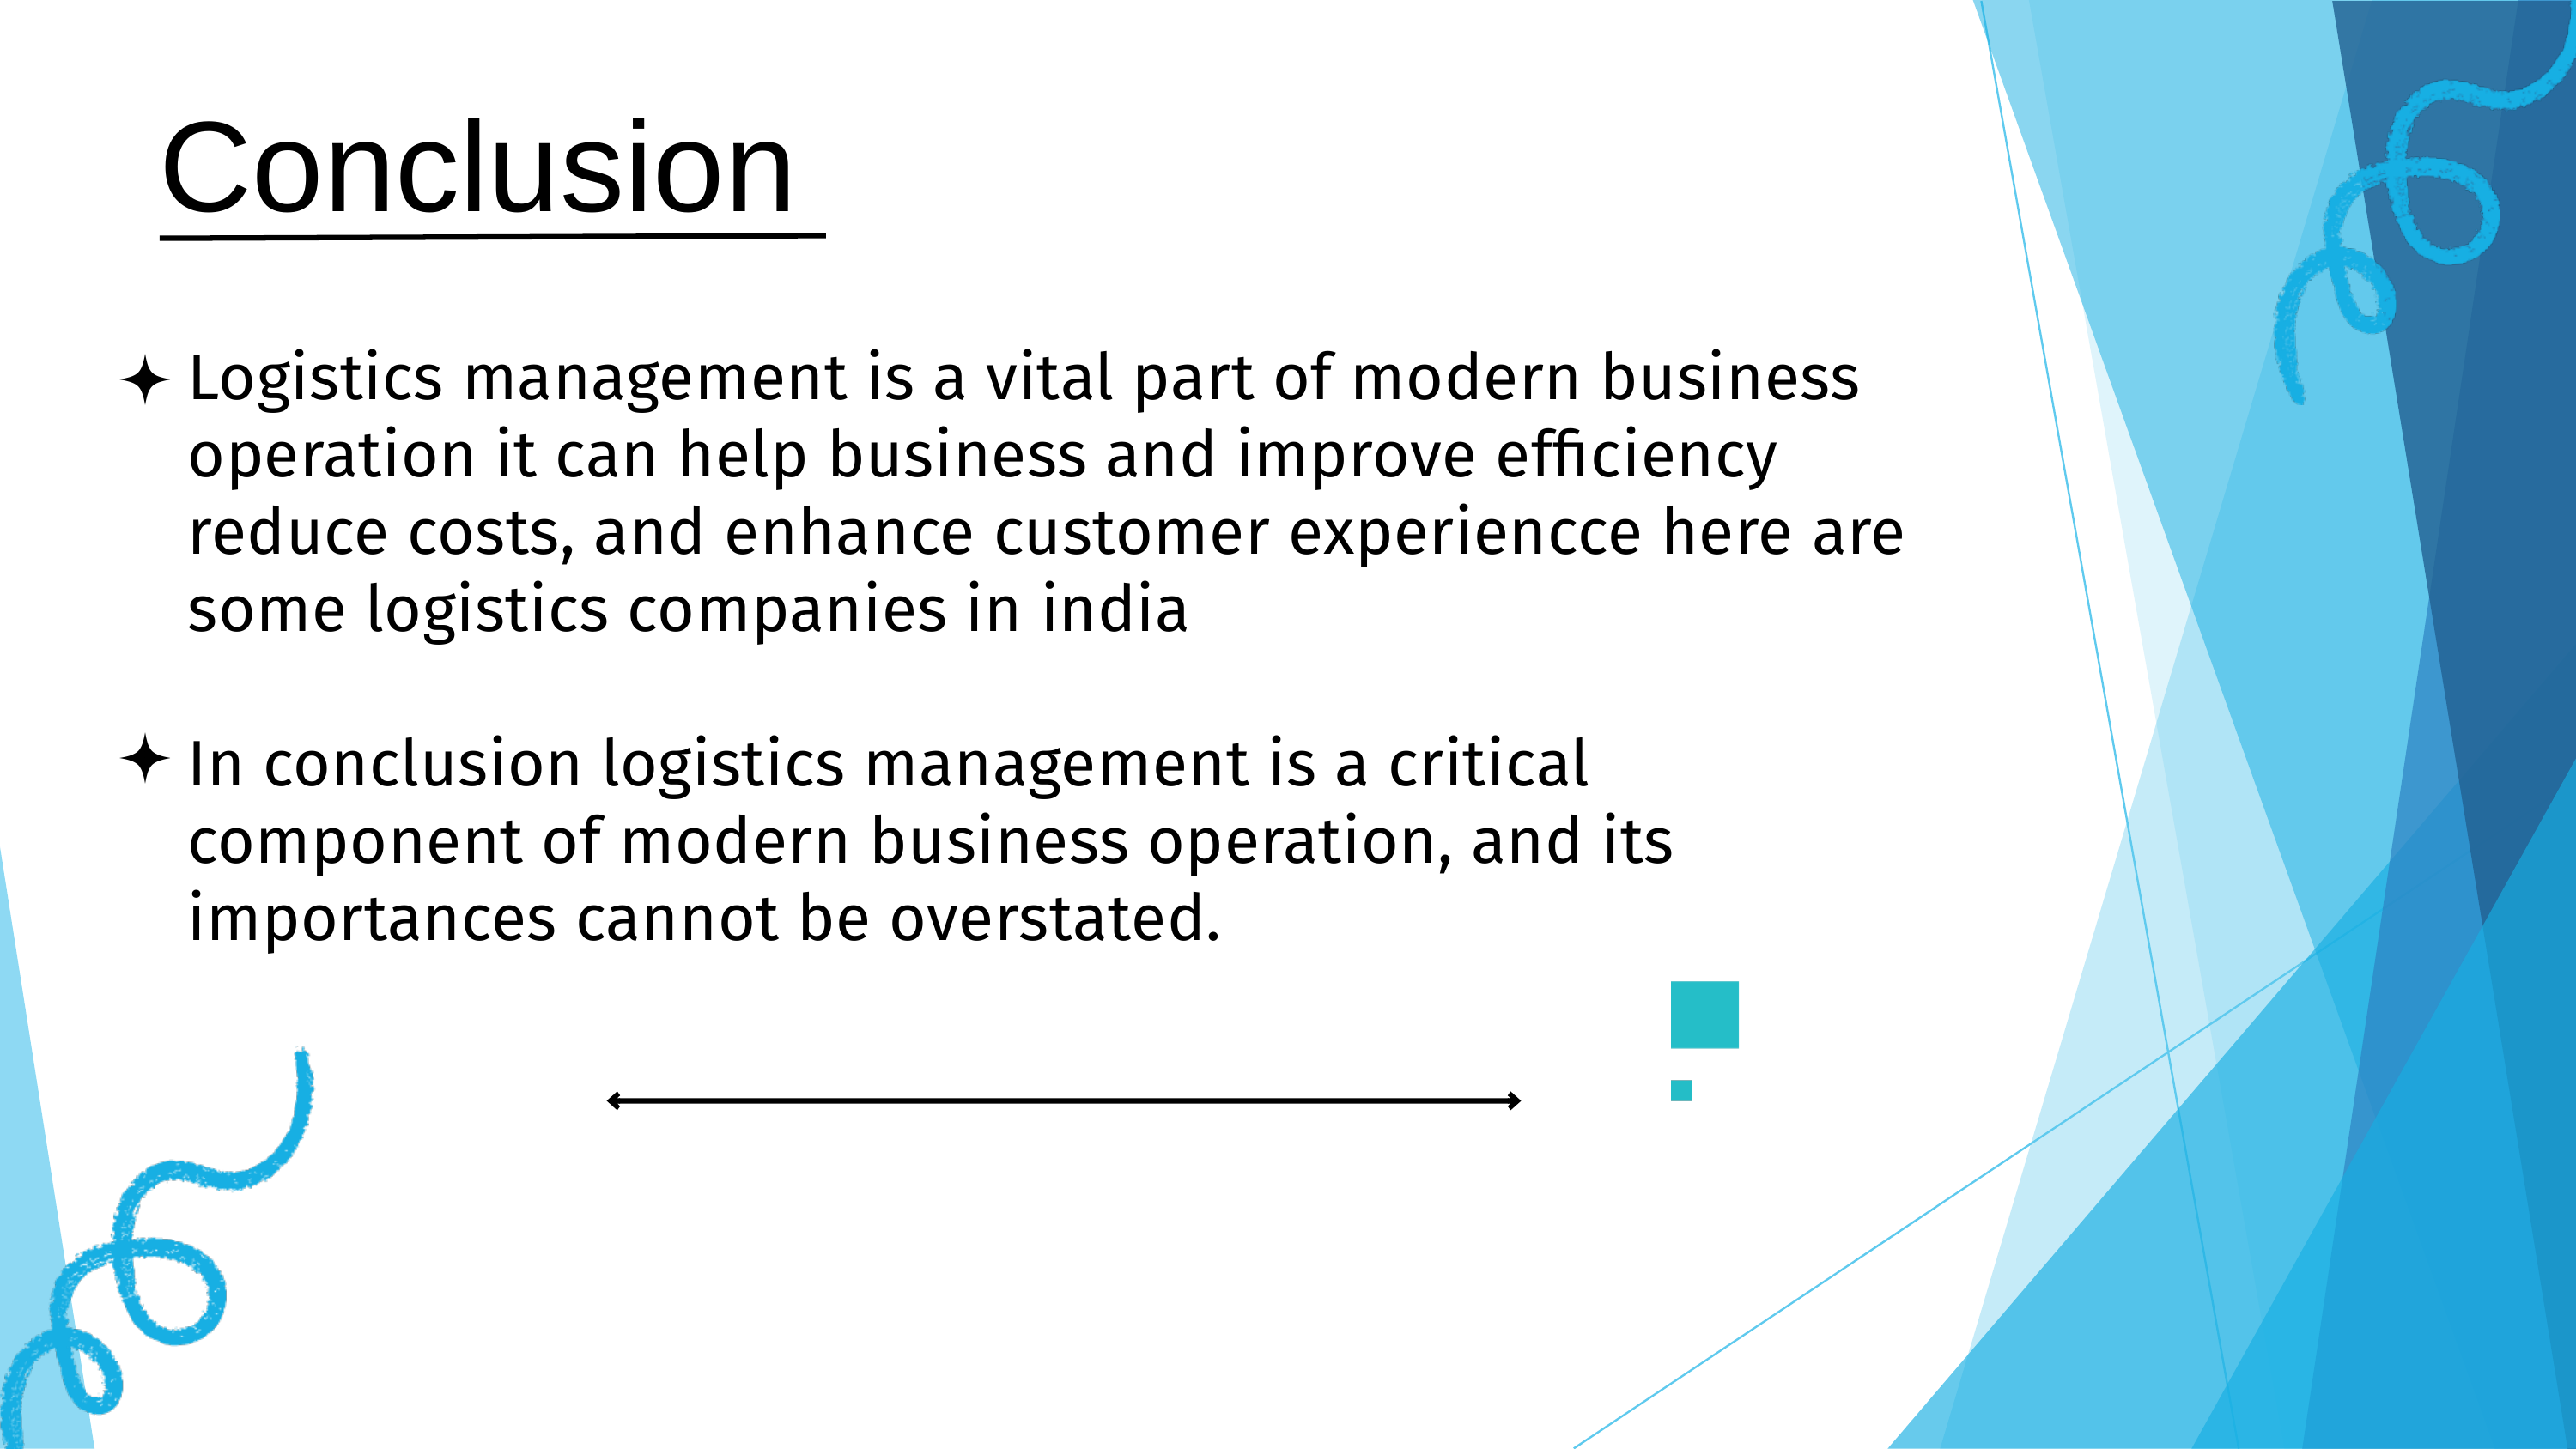

Conclusion

Logistics management is a vital part of modern business operation it can help business and improve efficiency reduce costs, and enhance customer experiencce here are some logistics companies in india

In conclusion logistics management is a critical component of modern business operation, and its importances cannot be overstated.